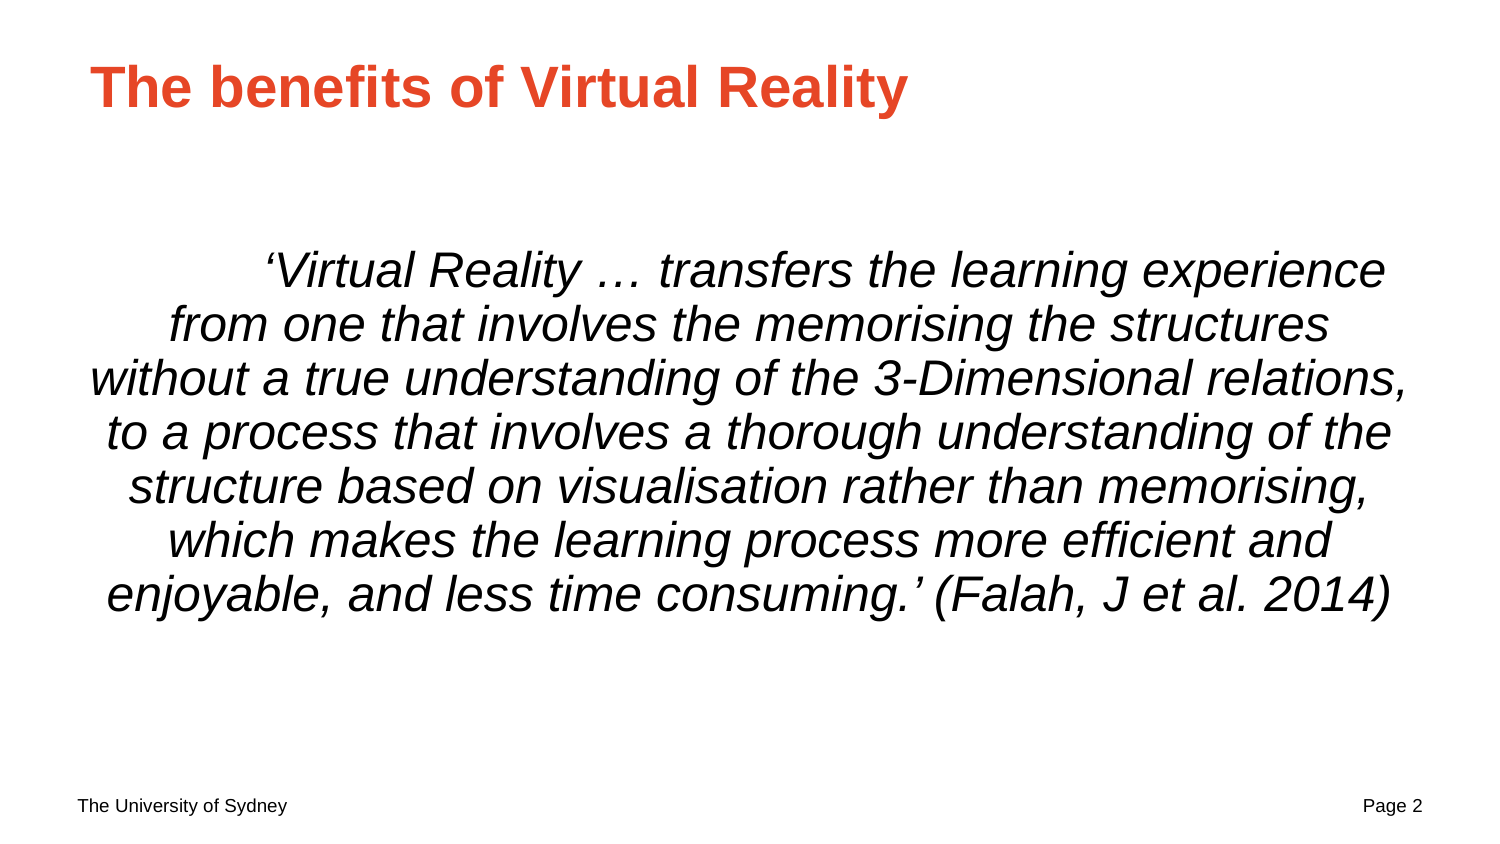

# The benefits of Virtual Reality

	‘Virtual Reality … transfers the learning experience from one that involves the memorising the structures without a true understanding of the 3-Dimensional relations, to a process that involves a thorough understanding of the structure based on visualisation rather than memorising, which makes the learning process more efficient and enjoyable, and less time consuming.’ (Falah, J et al. 2014)